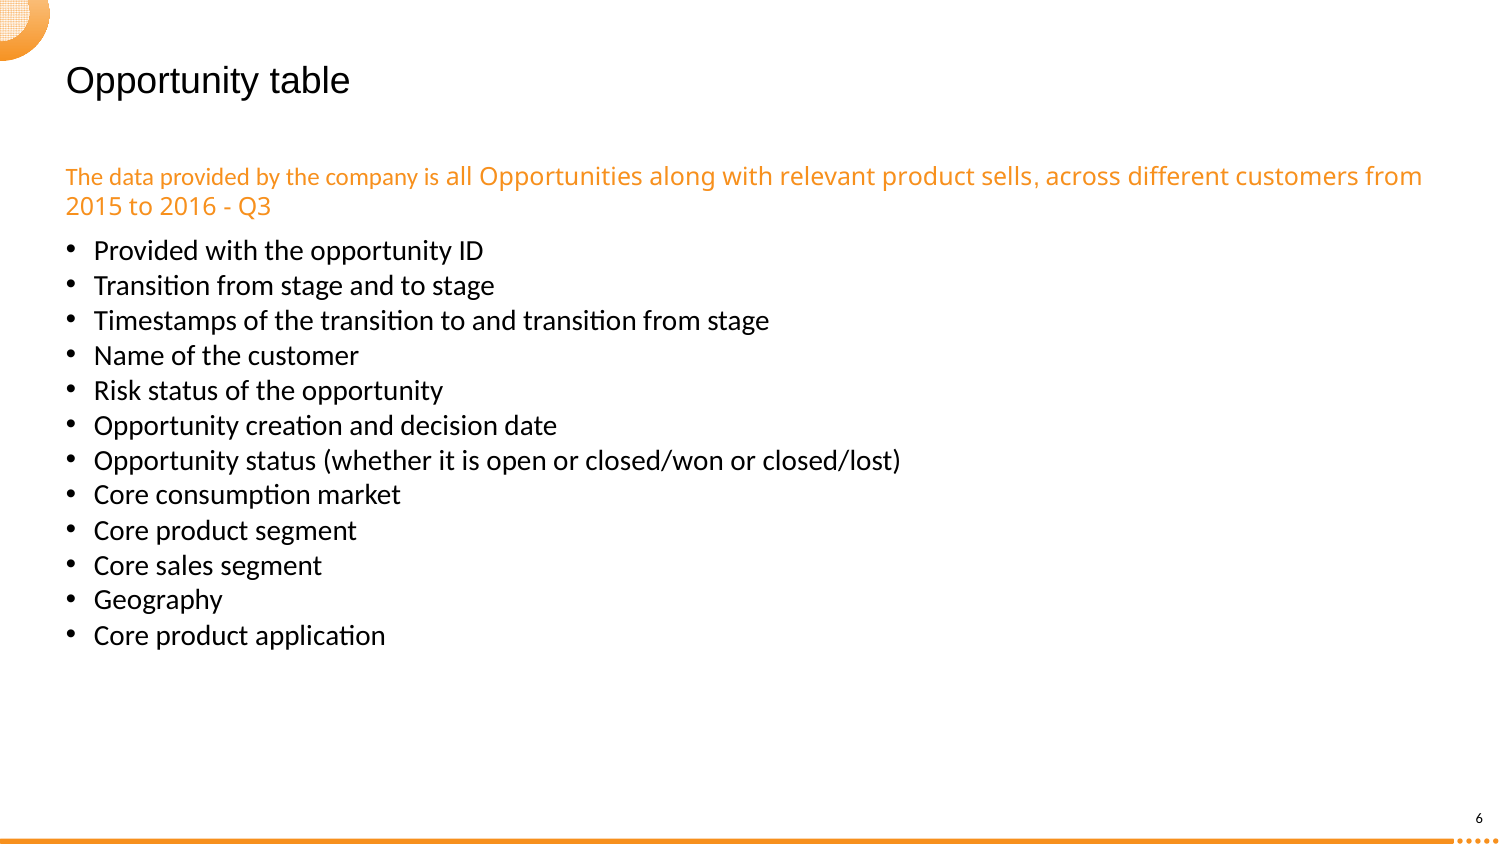

Opportunity table
The data provided by the company is all Opportunities along with relevant product sells, across different customers from 2015 to 2016 - Q3

Provided with the opportunity ID
Transition from stage and to stage
Timestamps of the transition to and transition from stage
Name of the customer
Risk status of the opportunity
Opportunity creation and decision date
Opportunity status (whether it is open or closed/won or closed/lost)
Core consumption market
Core product segment
Core sales segment
Geography
Core product application